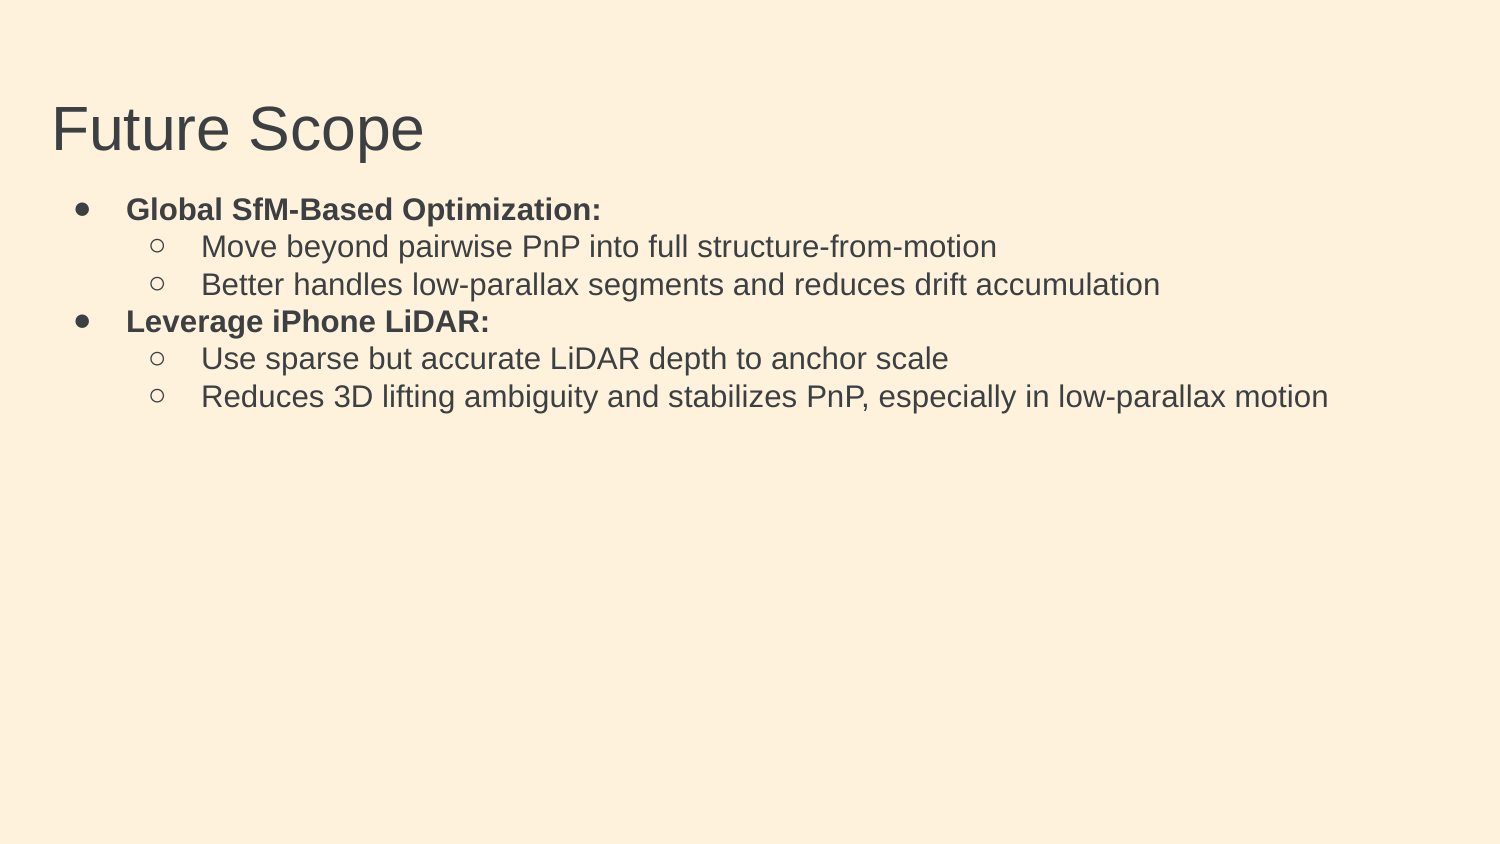

# Future Scope
Global SfM-Based Optimization:
Move beyond pairwise PnP into full structure-from-motion
Better handles low-parallax segments and reduces drift accumulation
Leverage iPhone LiDAR:
Use sparse but accurate LiDAR depth to anchor scale
Reduces 3D lifting ambiguity and stabilizes PnP, especially in low-parallax motion